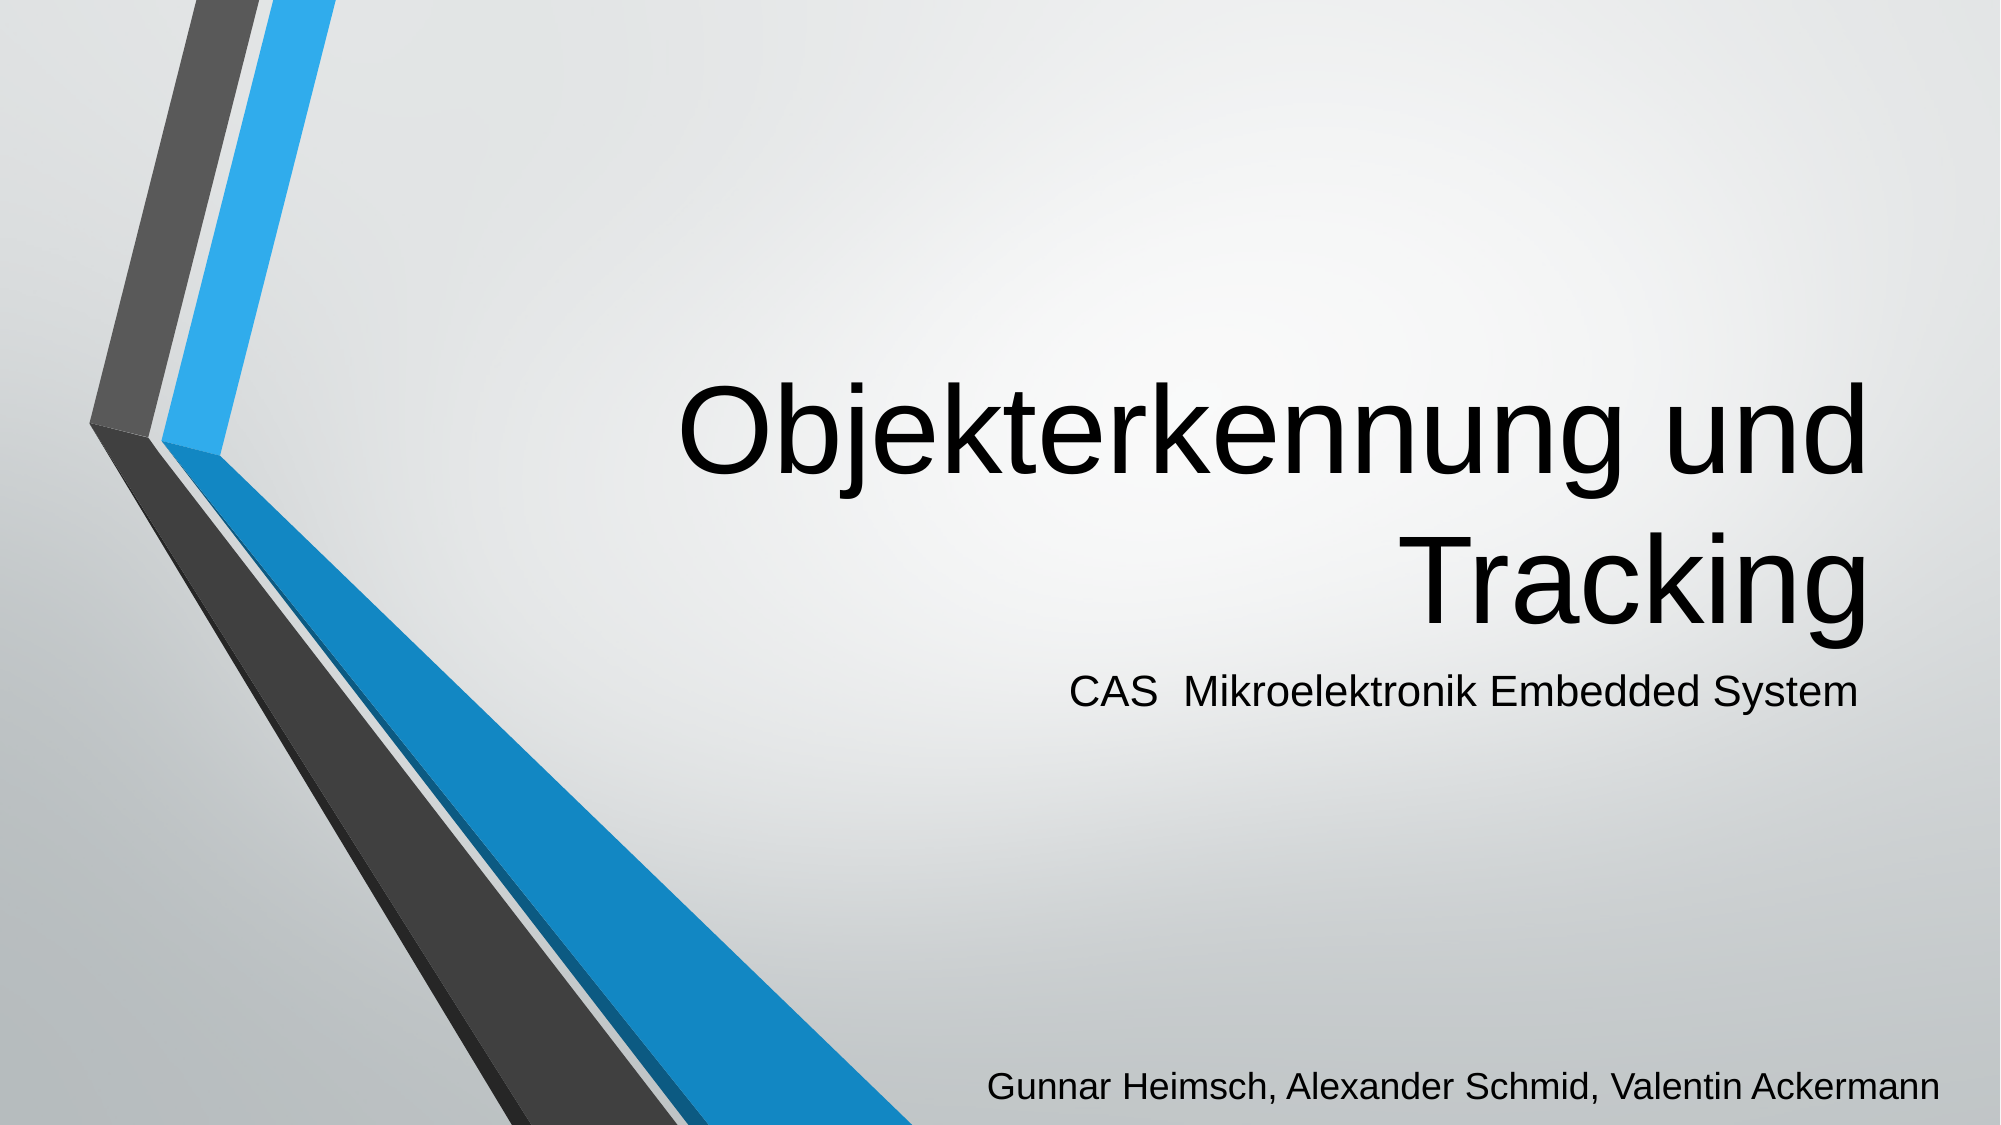

# Objekterkennung und Tracking
CAS  Mikroelektronik Embedded System
Gunnar Heimsch, Alexander Schmid, Valentin Ackermann